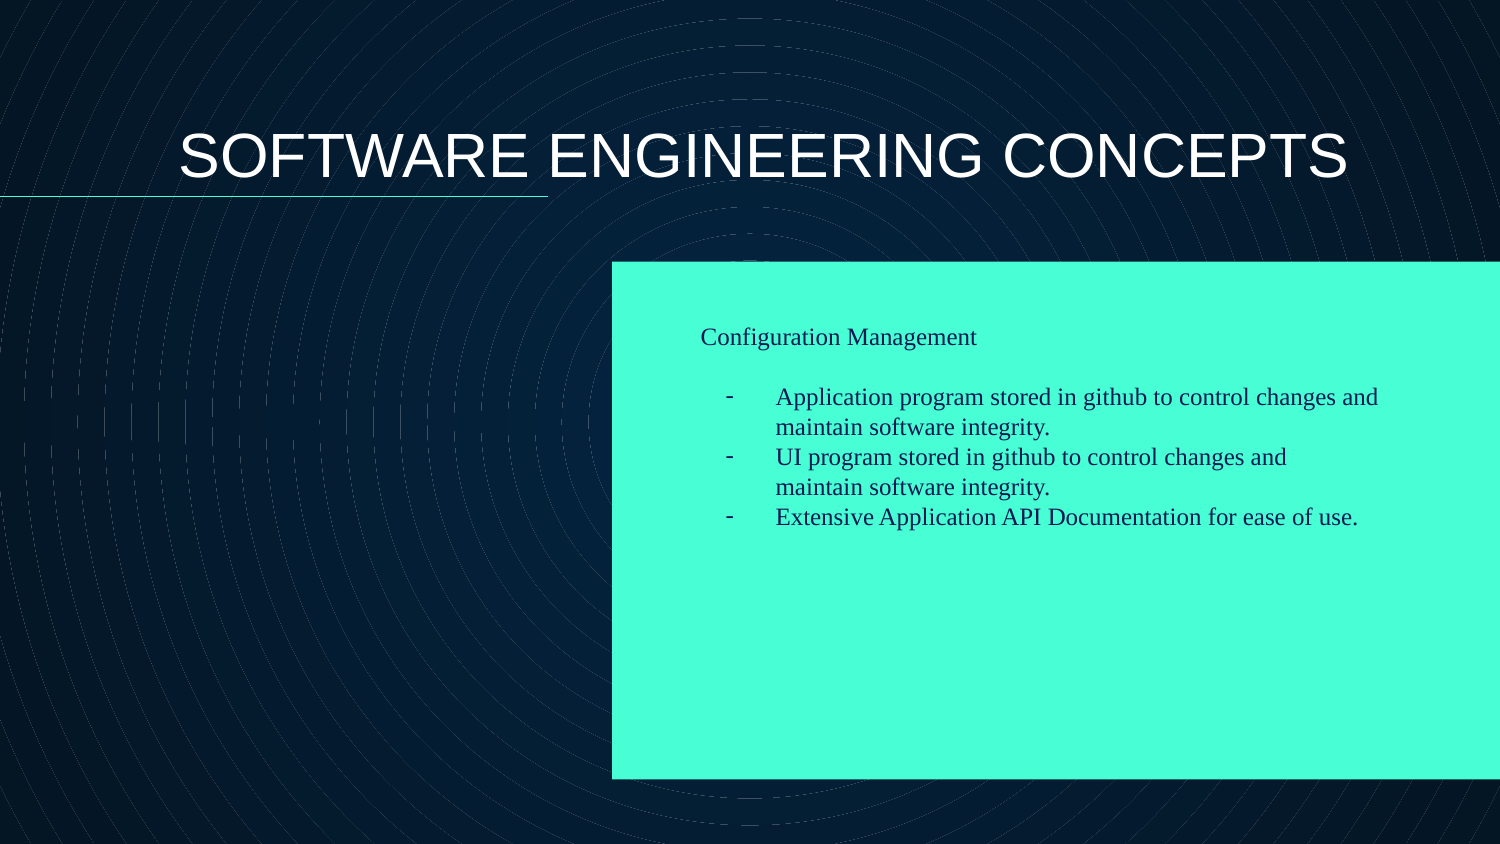

SOFTWARE ENGINEERING CONCEPTS
Configuration Management

Application program stored in github to control changes and maintain software integrity.
UI program stored in github to control changes and maintain software integrity.
Extensive Application API Documentation for ease of use.